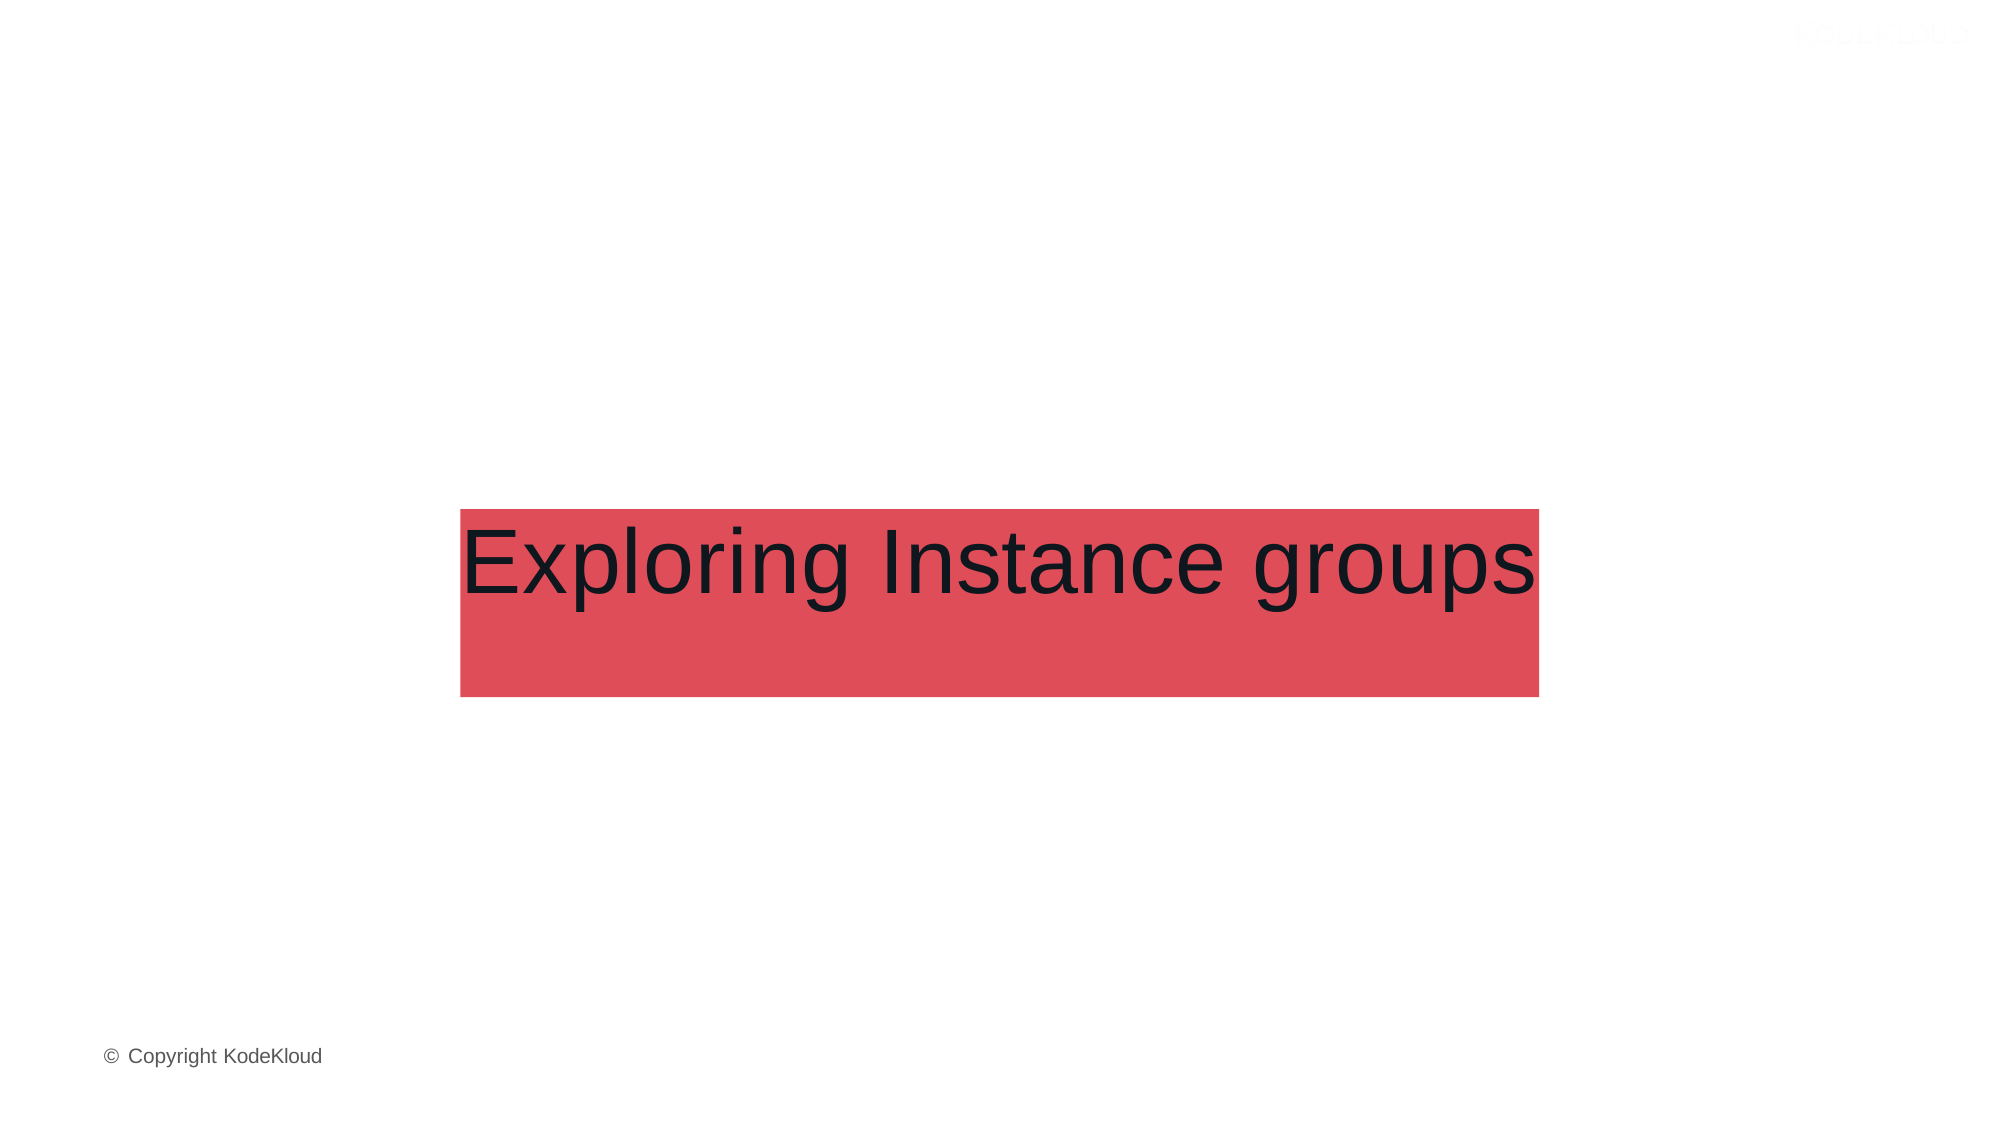

# Exploring Instance groups
© Copyright KodeKloud